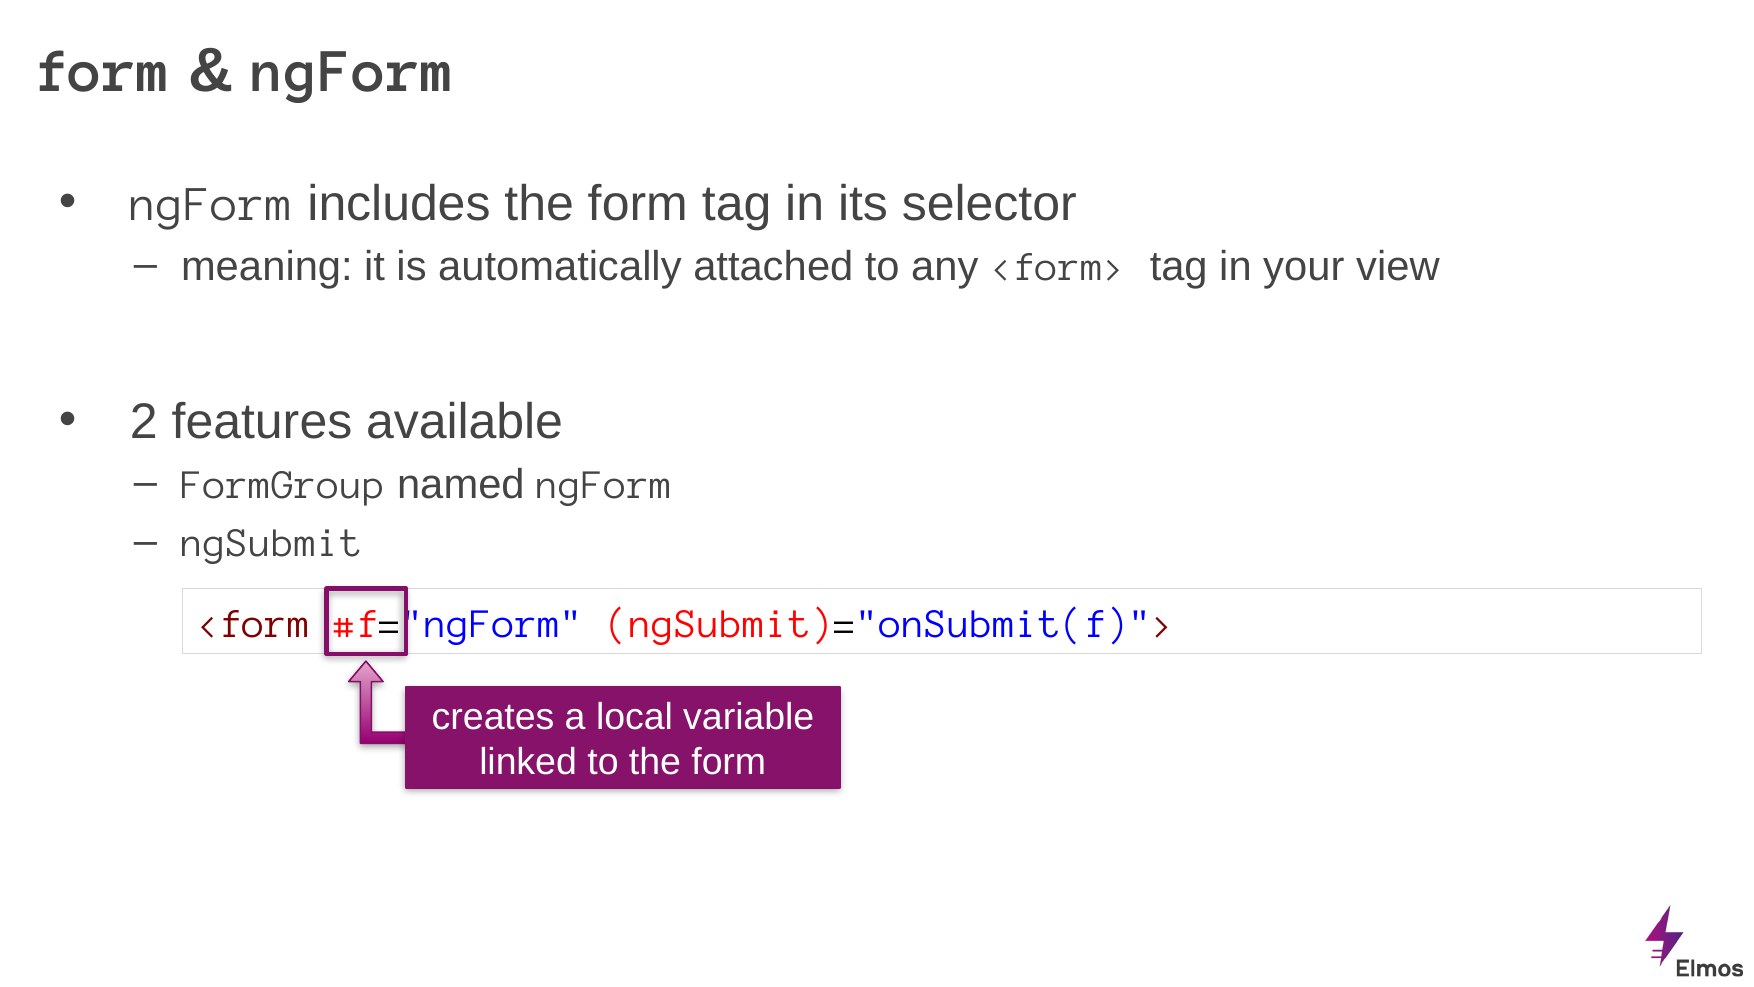

# form & ngForm
ngForm includes the form tag in its selector
meaning: it is automatically attached to any <form> tag in your view

2 features available
FormGroup named ngForm
ngSubmit
<form #f="ngForm" (ngSubmit)="onSubmit(f)">

creates a local variable linked to the form